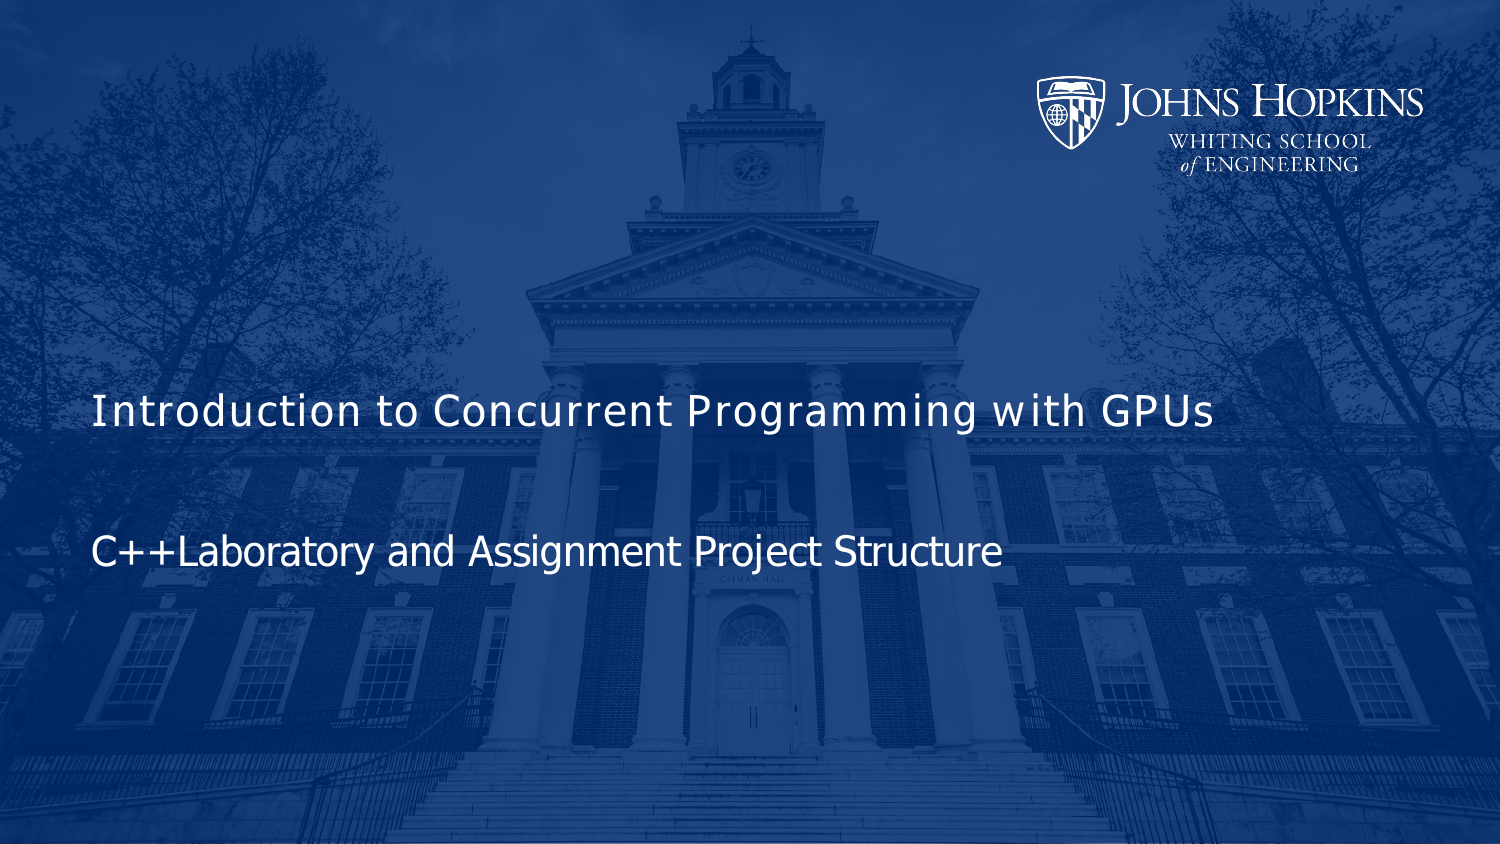

# Introduction to Concurrent Programming with GPUs
C++Laboratory and Assignment Project Structure